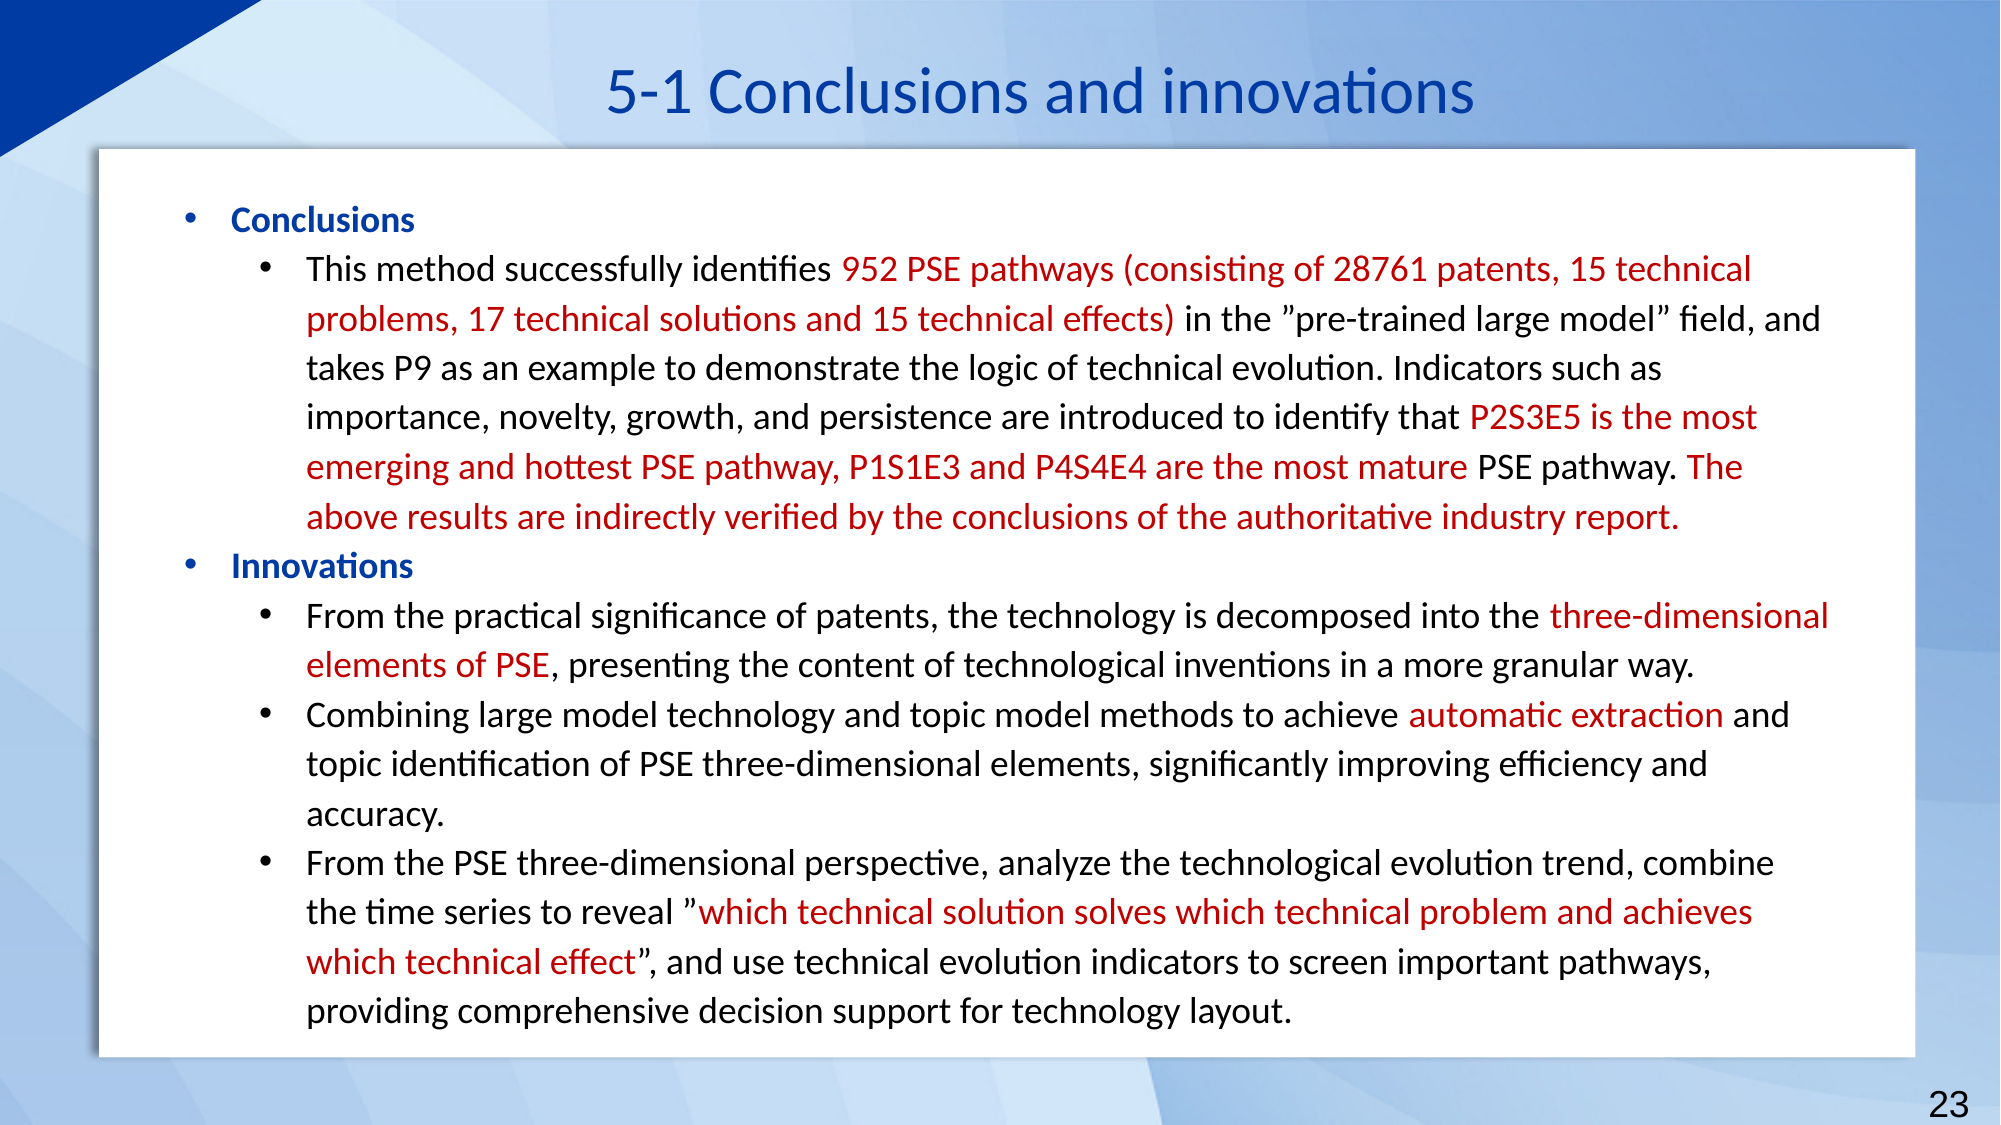

5-1 Conclusions and innovations

Conclusions
This method successfully identifies 952 PSE pathways (consisting of 28761 patents, 15 technical problems, 17 technical solutions and 15 technical effects) in the ”pre-trained large model” field, and takes P9 as an example to demonstrate the logic of technical evolution. Indicators such as importance, novelty, growth, and persistence are introduced to identify that P2S3E5 is the most emerging and hottest PSE pathway, P1S1E3 and P4S4E4 are the most mature PSE pathway. The above results are indirectly verified by the conclusions of the authoritative industry report.
Innovations
From the practical significance of patents, the technology is decomposed into the three-dimensional elements of PSE, presenting the content of technological inventions in a more granular way.
Combining large model technology and topic model methods to achieve automatic extraction and topic identification of PSE three-dimensional elements, significantly improving efficiency and accuracy.
From the PSE three-dimensional perspective, analyze the technological evolution trend, combine the time series to reveal ”which technical solution solves which technical problem and achieves which technical effect”, and use technical evolution indicators to screen important pathways, providing comprehensive decision support for technology layout.